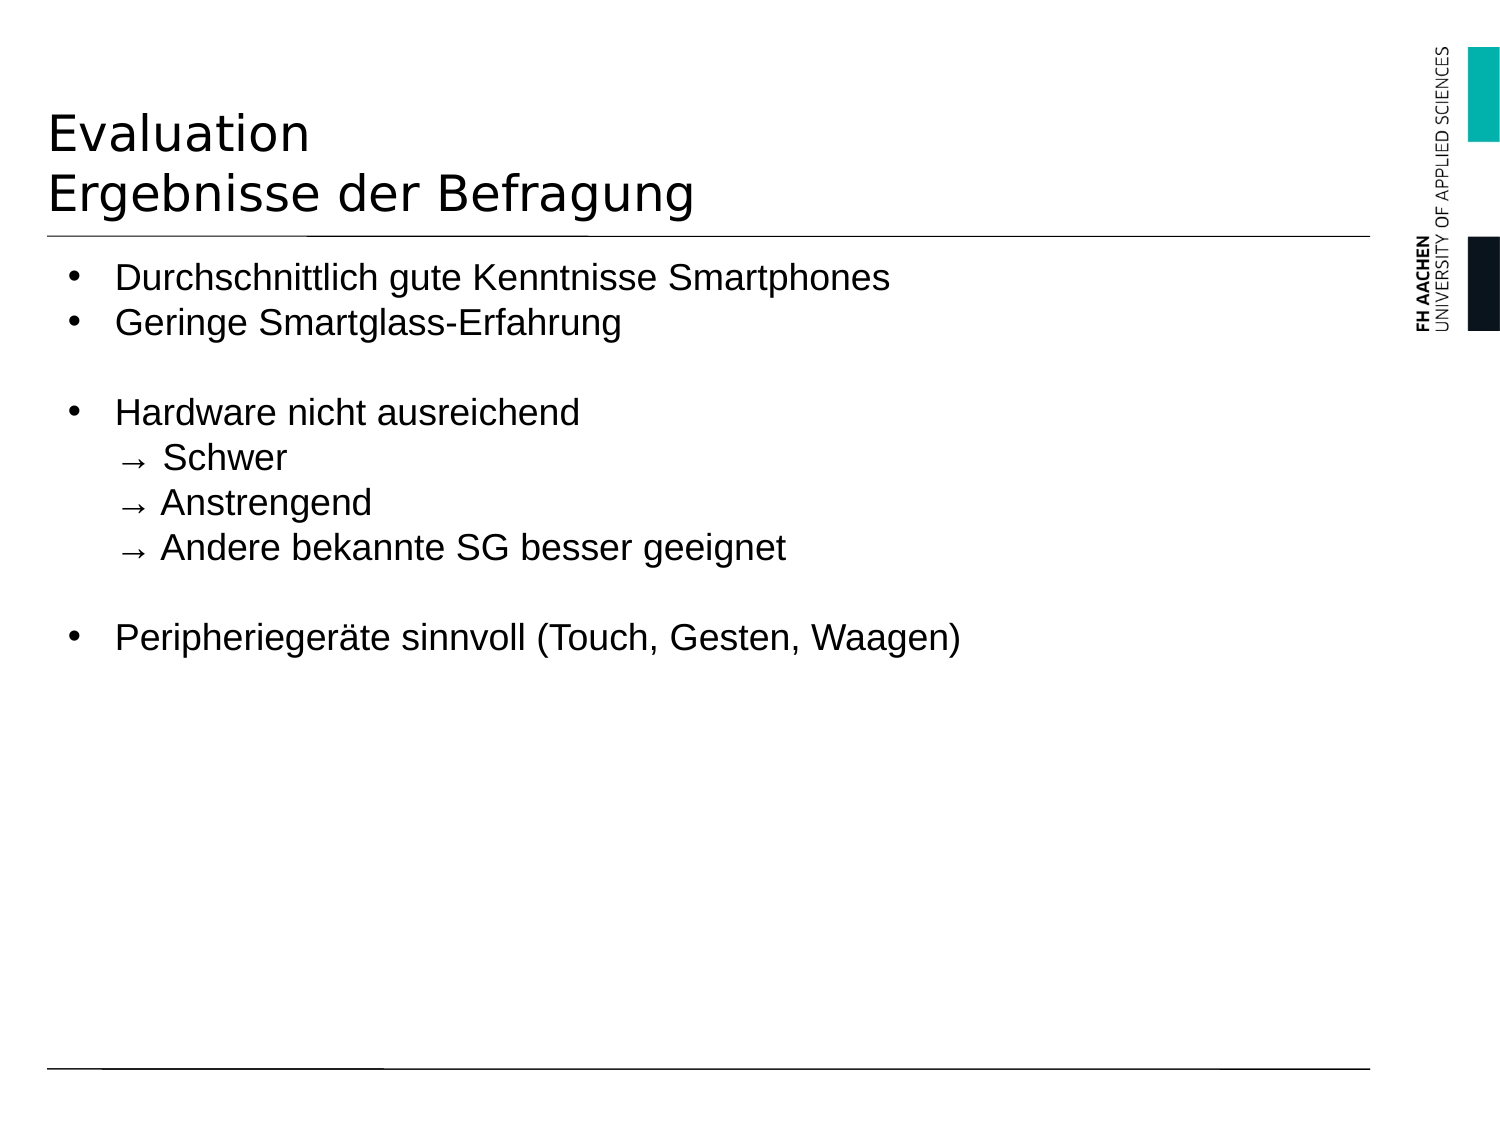

# Evaluation Ergebnisse der Befragung
Durchschnittlich gute Kenntnisse Smartphones
Geringe Smartglass-Erfahrung

Hardware nicht ausreichend
→ Schwer
→ Anstrengend
→ Andere bekannte SG besser geeignet

Peripheriegeräte sinnvoll (Touch, Gesten, Waagen)